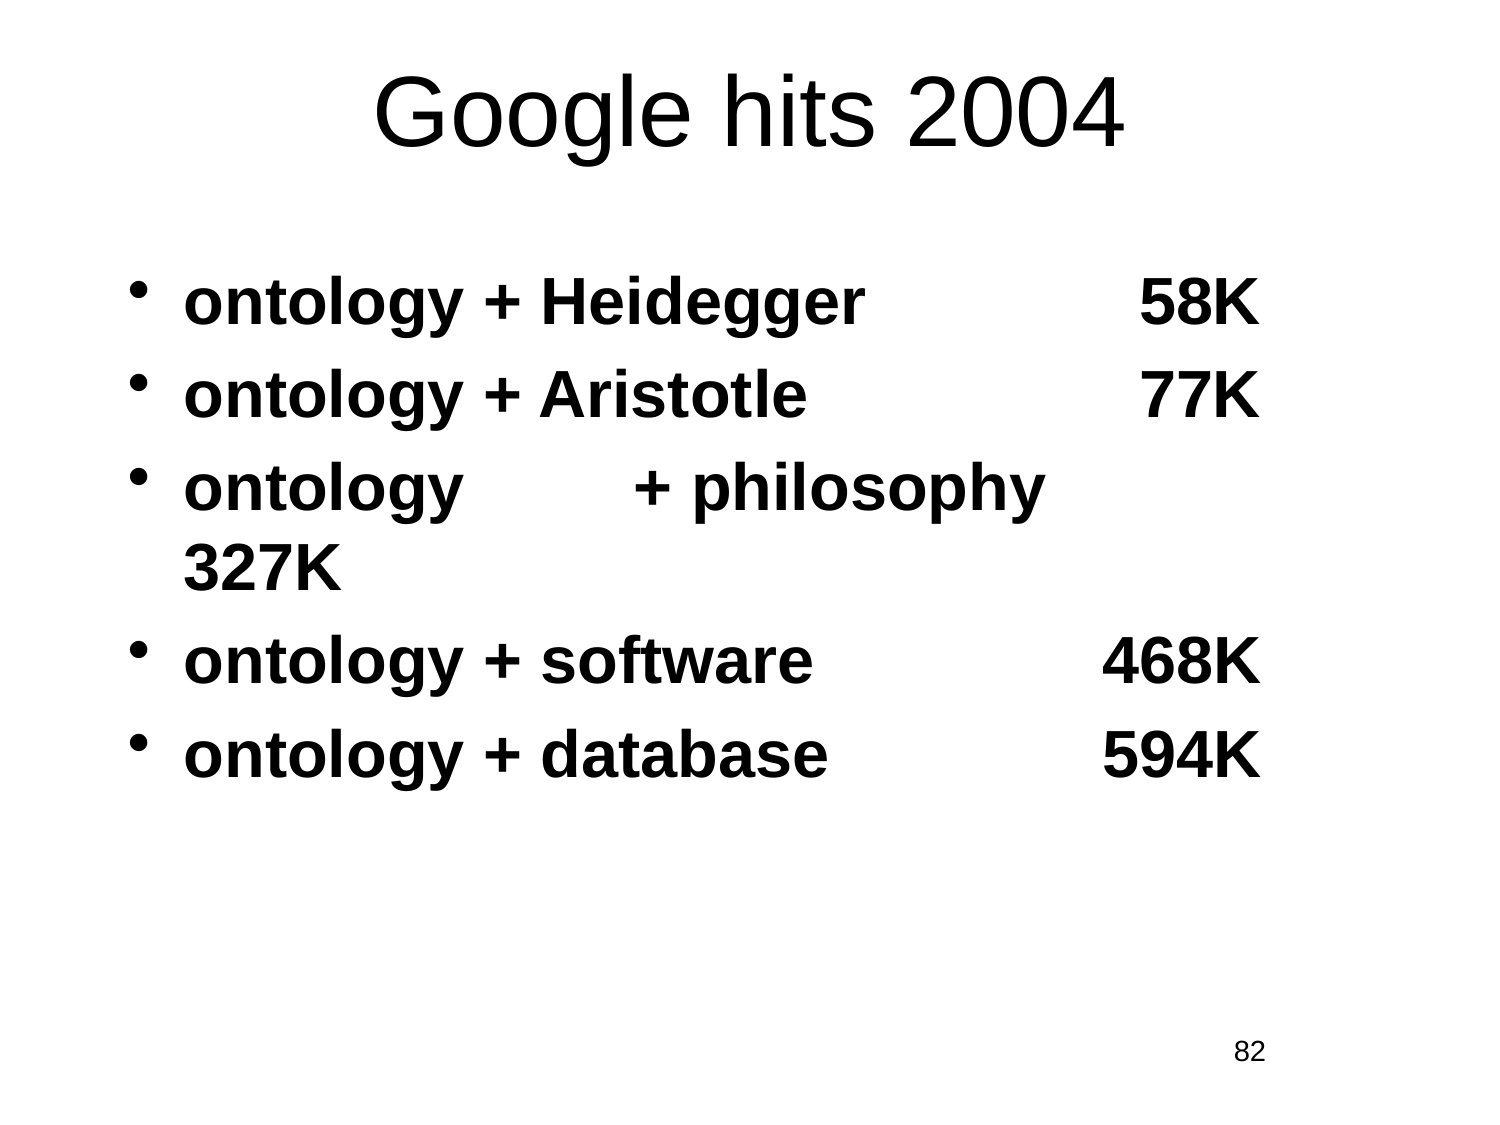

# Google hits 2004
ontology + Heidegger		   58K
ontology + Aristotle		   77K
ontology 	+ philosophy		 327K
ontology + software 		 468K
ontology + database 		 594K

82